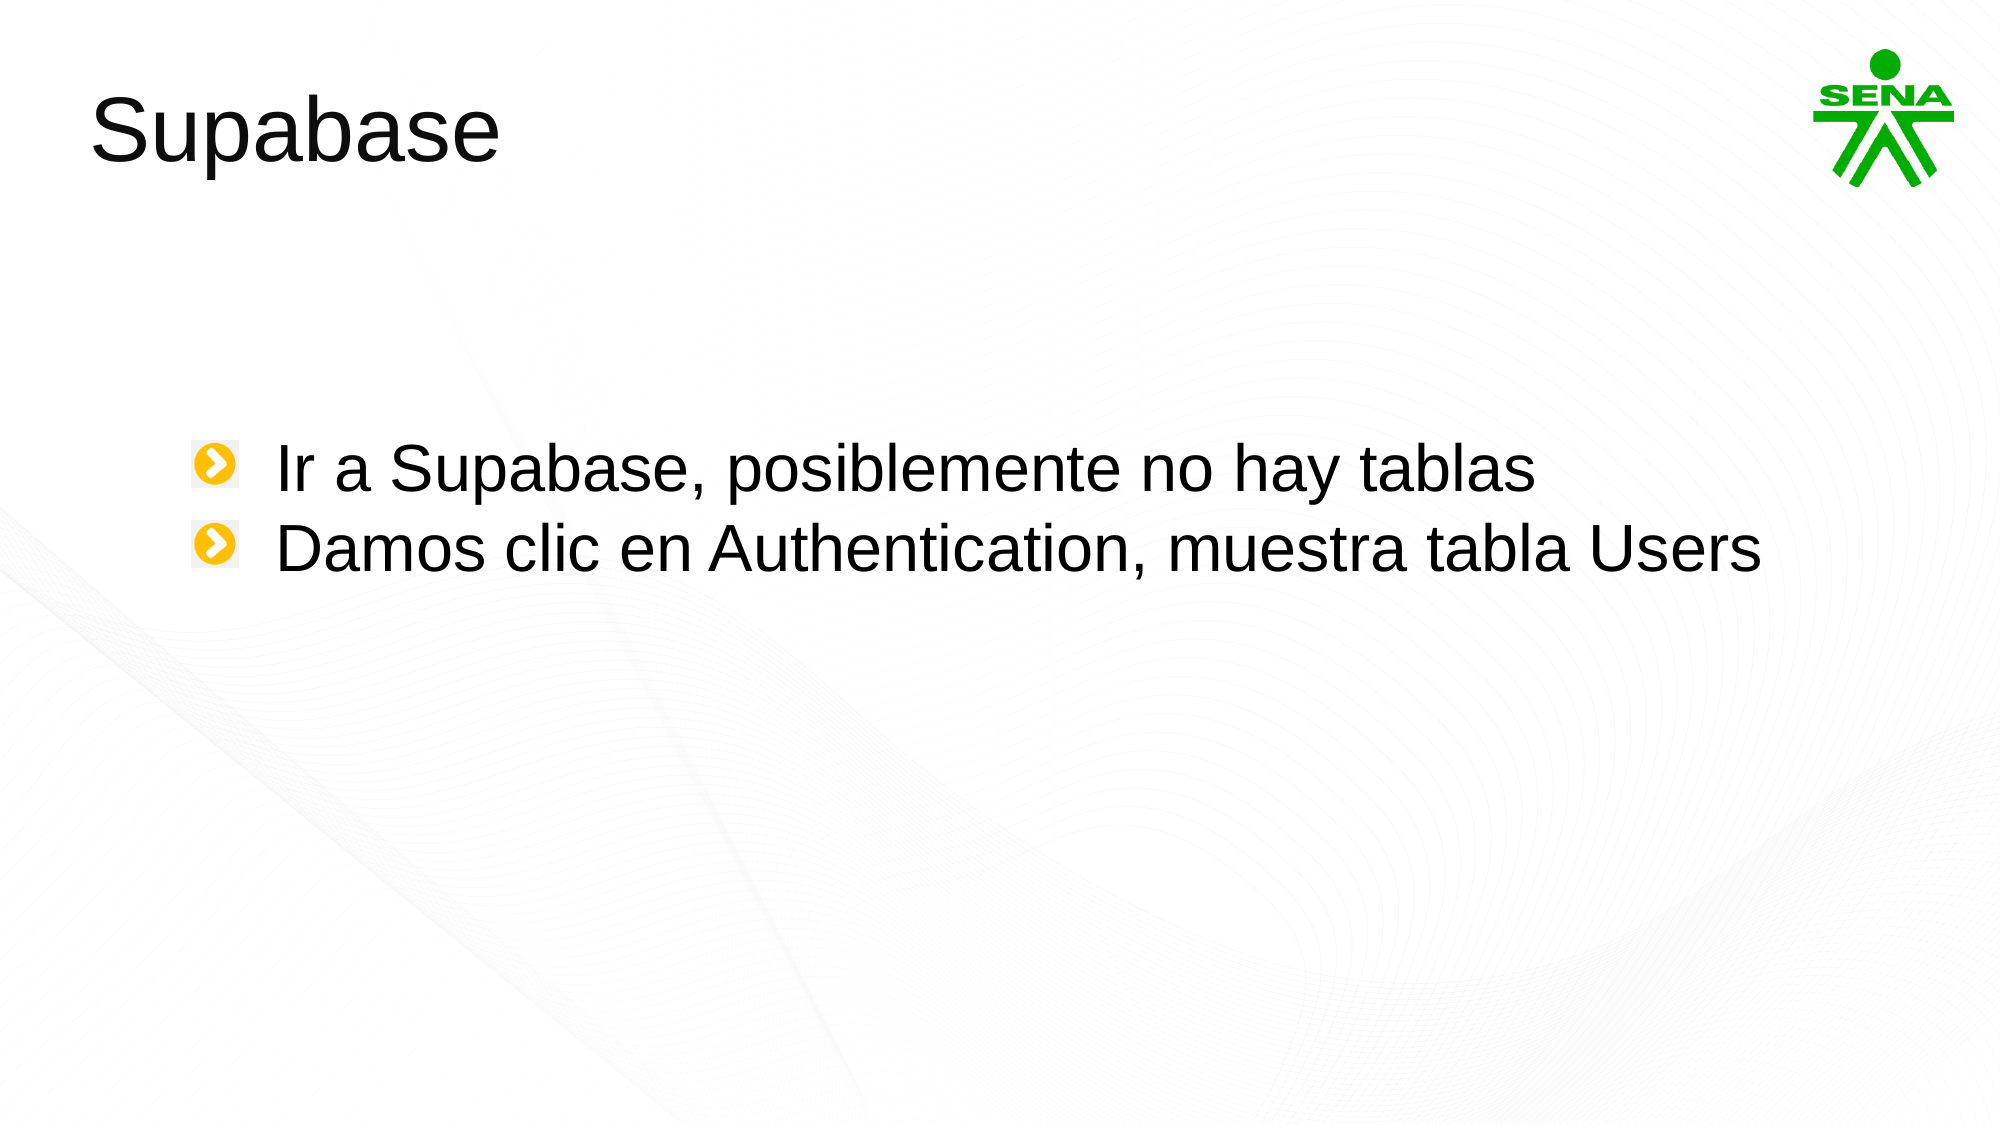

Supabase
  Ir a Supabase, posiblemente no hay tablas
  Damos clic en Authentication, muestra tabla Users